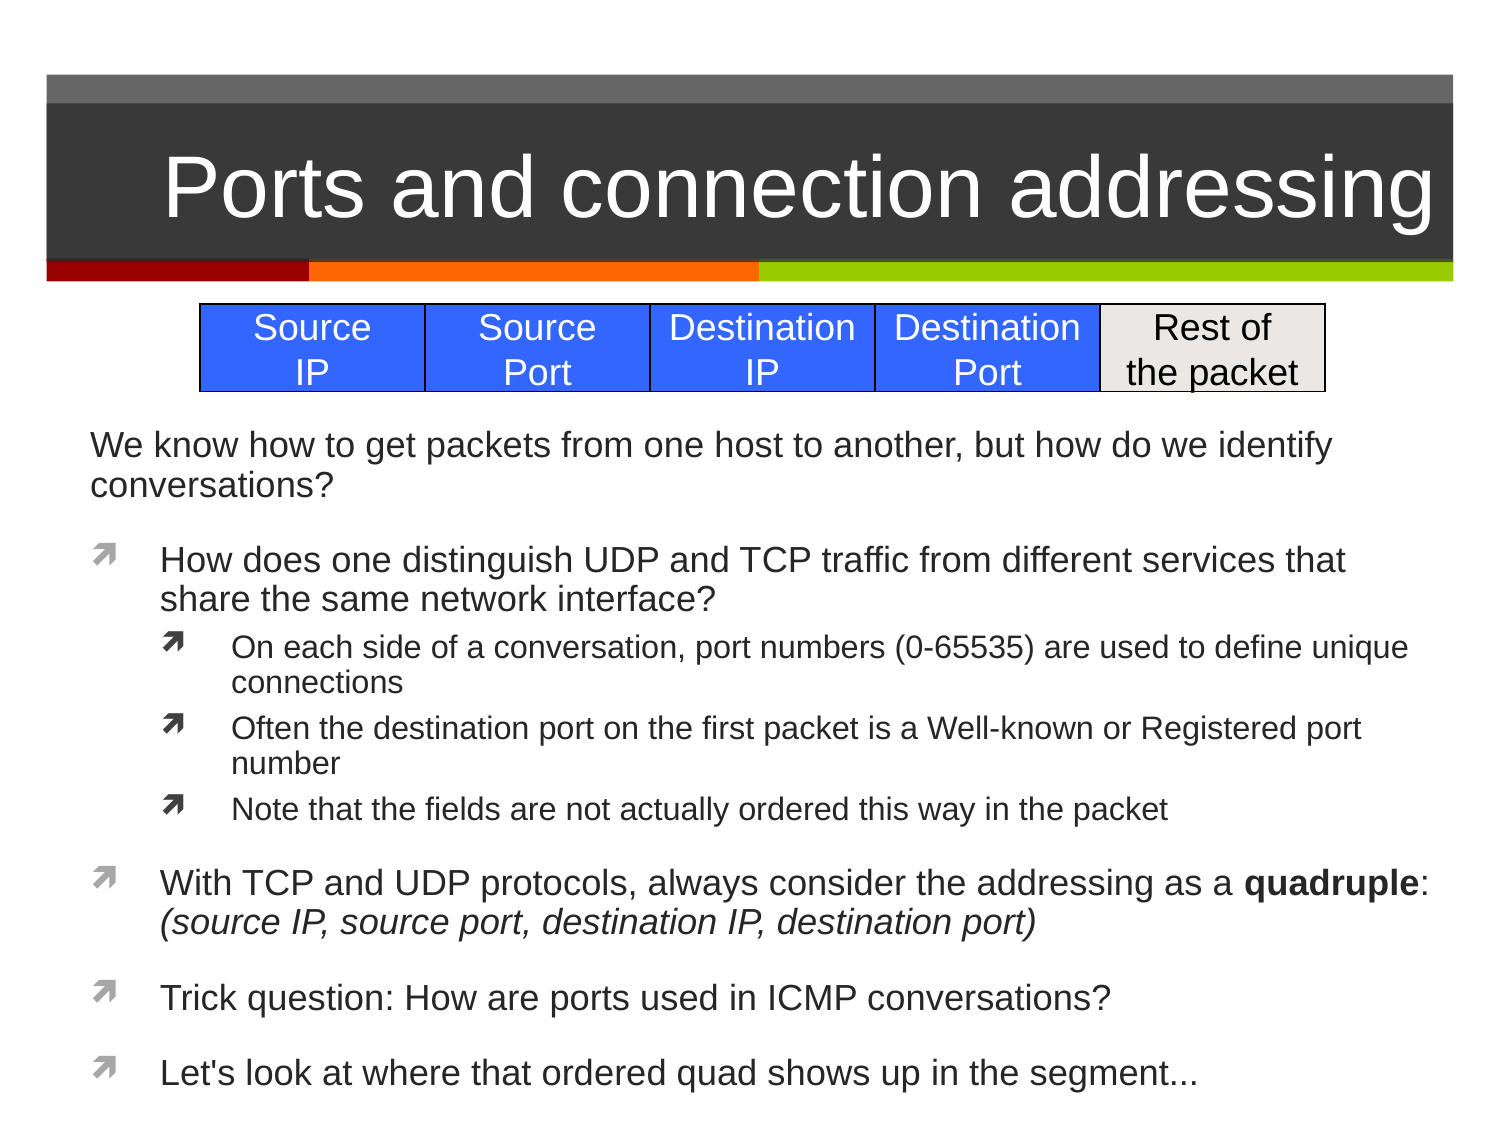

# Ports and connection addressing

Source
IP
Source
Port
Destination
IP
Destination
Port
Rest of
the packet
We know how to get packets from one host to another, but how do we identify conversations?
How does one distinguish UDP and TCP traffic from different services that share the same network interface?
On each side of a conversation, port numbers (0-65535) are used to define unique connections
Often the destination port on the first packet is a Well-known or Registered port number
Note that the fields are not actually ordered this way in the packet
With TCP and UDP protocols, always consider the addressing as a quadruple: (source IP, source port, destination IP, destination port)
Trick question: How are ports used in ICMP conversations?
Let's look at where that ordered quad shows up in the segment...